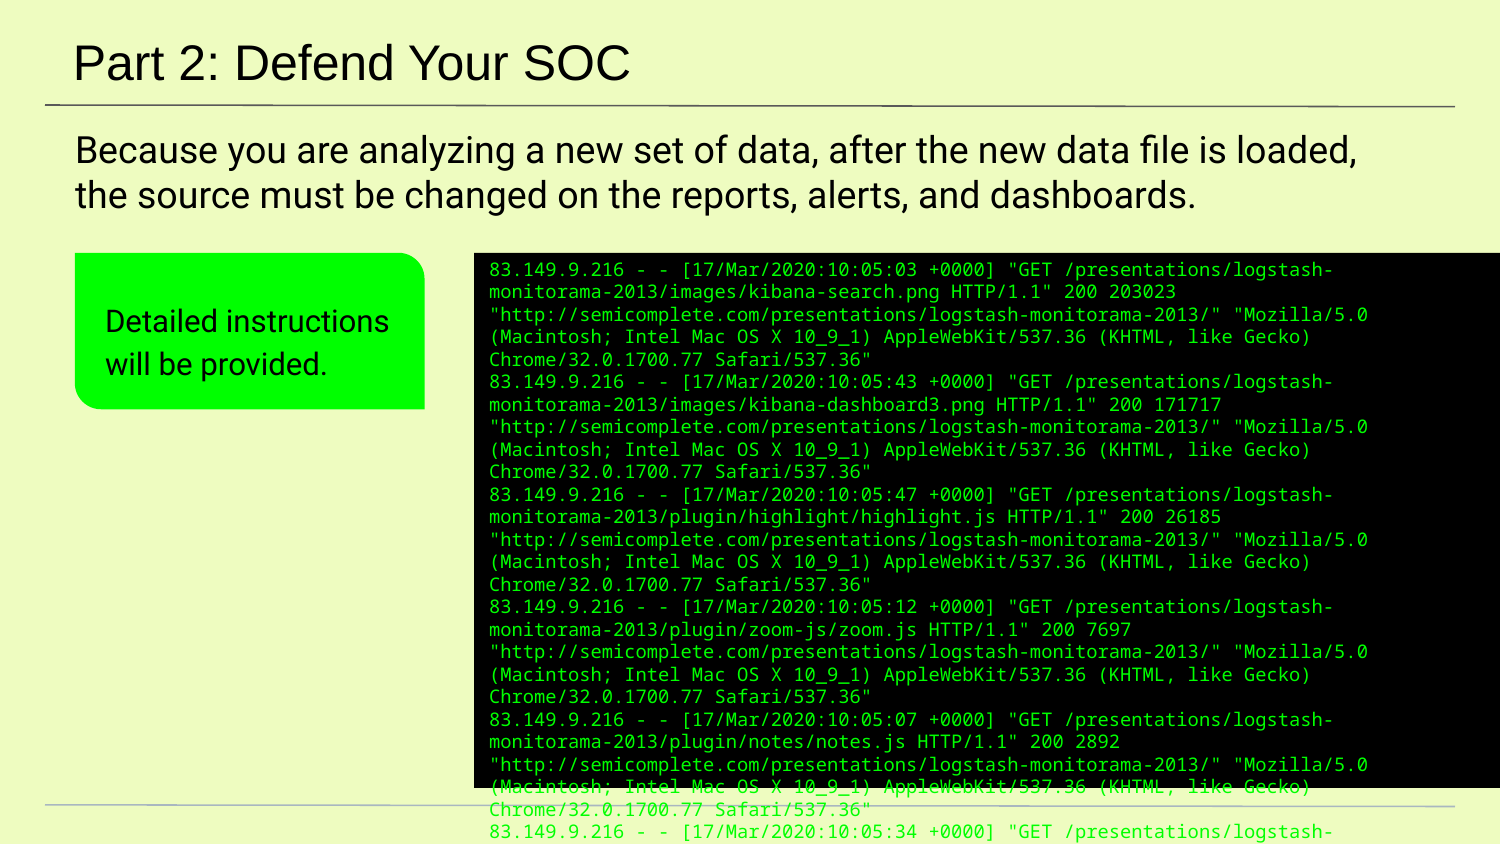

# Part 2: Defend Your SOC
Because you are analyzing a new set of data, after the new data file is loaded,
the source must be changed on the reports, alerts, and dashboards.
Detailed instructions will be provided.
83.149.9.216 - - [17/Mar/2020:10:05:03 +0000] "GET /presentations/logstash-monitorama-2013/images/kibana-search.png HTTP/1.1" 200 203023 "http://semicomplete.com/presentations/logstash-monitorama-2013/" "Mozilla/5.0 (Macintosh; Intel Mac OS X 10_9_1) AppleWebKit/537.36 (KHTML, like Gecko) Chrome/32.0.1700.77 Safari/537.36"
83.149.9.216 - - [17/Mar/2020:10:05:43 +0000] "GET /presentations/logstash-monitorama-2013/images/kibana-dashboard3.png HTTP/1.1" 200 171717 "http://semicomplete.com/presentations/logstash-monitorama-2013/" "Mozilla/5.0 (Macintosh; Intel Mac OS X 10_9_1) AppleWebKit/537.36 (KHTML, like Gecko) Chrome/32.0.1700.77 Safari/537.36"
83.149.9.216 - - [17/Mar/2020:10:05:47 +0000] "GET /presentations/logstash-monitorama-2013/plugin/highlight/highlight.js HTTP/1.1" 200 26185 "http://semicomplete.com/presentations/logstash-monitorama-2013/" "Mozilla/5.0 (Macintosh; Intel Mac OS X 10_9_1) AppleWebKit/537.36 (KHTML, like Gecko) Chrome/32.0.1700.77 Safari/537.36"
83.149.9.216 - - [17/Mar/2020:10:05:12 +0000] "GET /presentations/logstash-monitorama-2013/plugin/zoom-js/zoom.js HTTP/1.1" 200 7697 "http://semicomplete.com/presentations/logstash-monitorama-2013/" "Mozilla/5.0 (Macintosh; Intel Mac OS X 10_9_1) AppleWebKit/537.36 (KHTML, like Gecko) Chrome/32.0.1700.77 Safari/537.36"
83.149.9.216 - - [17/Mar/2020:10:05:07 +0000] "GET /presentations/logstash-monitorama-2013/plugin/notes/notes.js HTTP/1.1" 200 2892 "http://semicomplete.com/presentations/logstash-monitorama-2013/" "Mozilla/5.0 (Macintosh; Intel Mac OS X 10_9_1) AppleWebKit/537.36 (KHTML, like Gecko) Chrome/32.0.1700.77 Safari/537.36"
83.149.9.216 - - [17/Mar/2020:10:05:34 +0000] "GET /presentations/logstash-monitorama-2013/images/sad-medic.png HTTP/1.1" 200 430406 "http://semicomplete.com/presentations/logstash-monitorama-2013/" "Mozilla/5.0 (Macintosh; Intel Mac OS X 10_9_1) AppleWebKit/537.36 (KHTML, like Gecko) Chrome/32.0.1700.77 Safari/537.36"